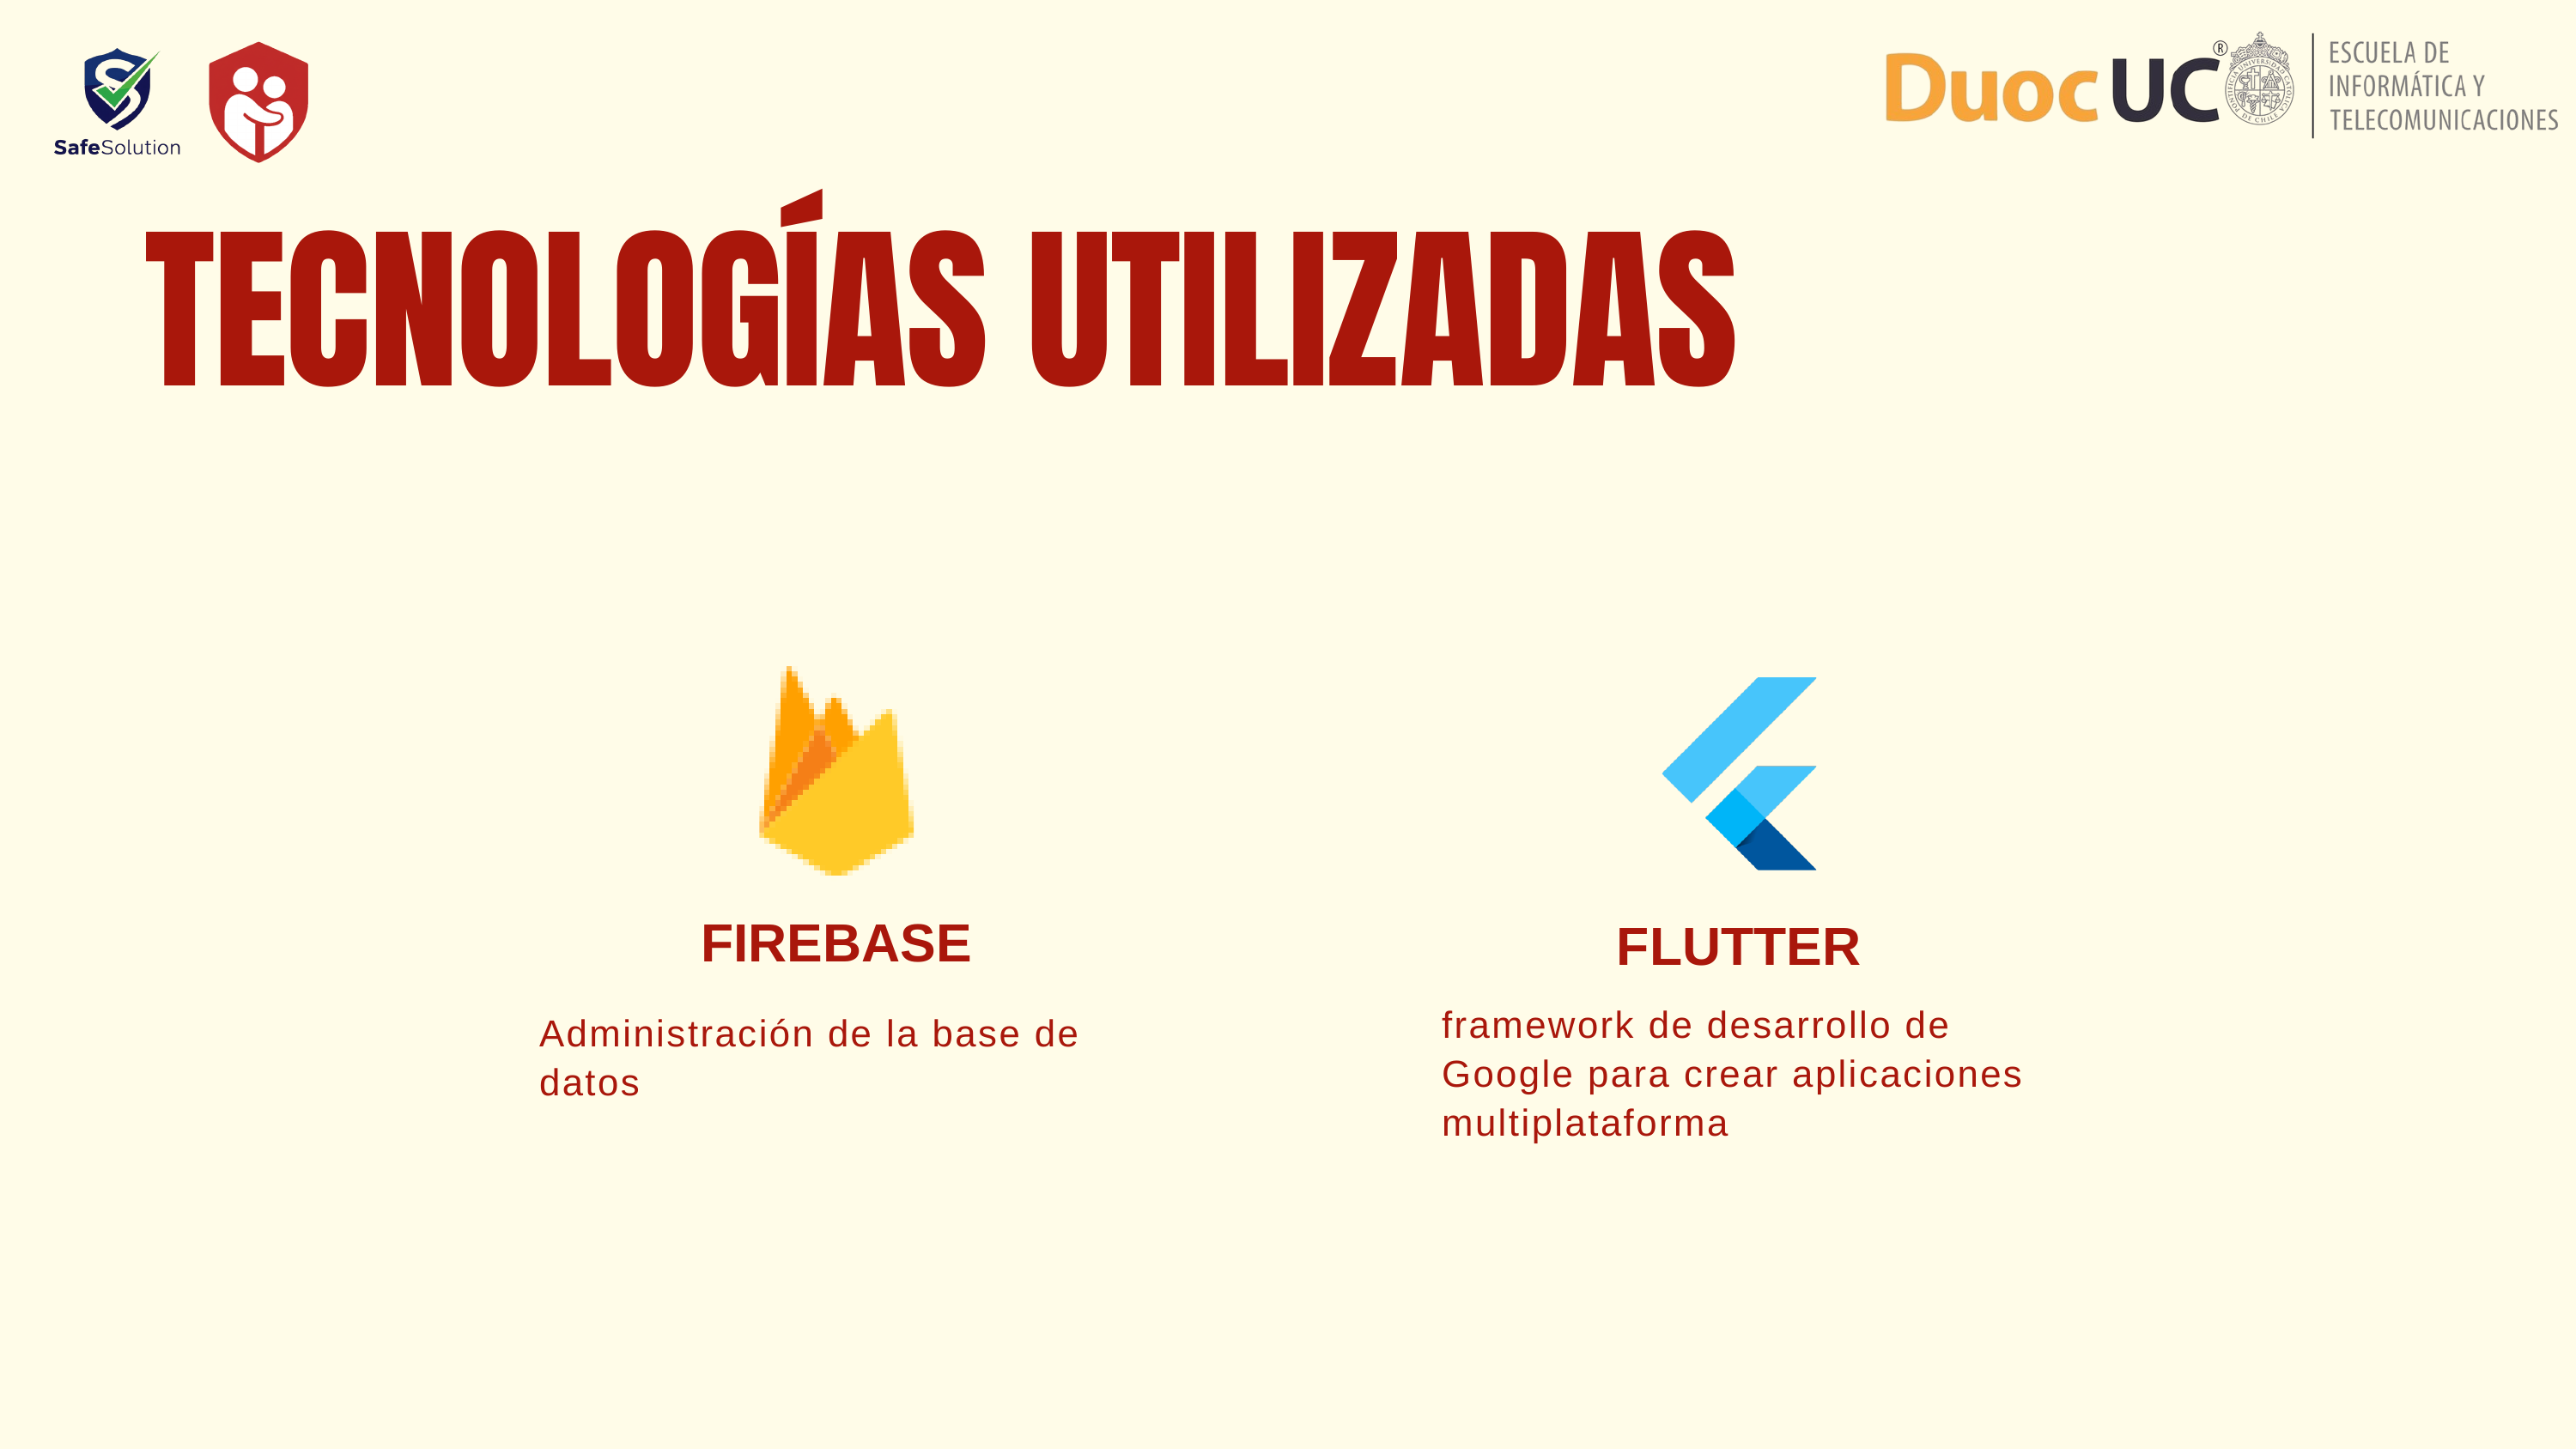

TECNOLOGÍAS UTILIZADAS

FIREBASE
FLUTTER
framework de desarrollo de Google para crear aplicaciones multiplataforma
Administración de la base de datos